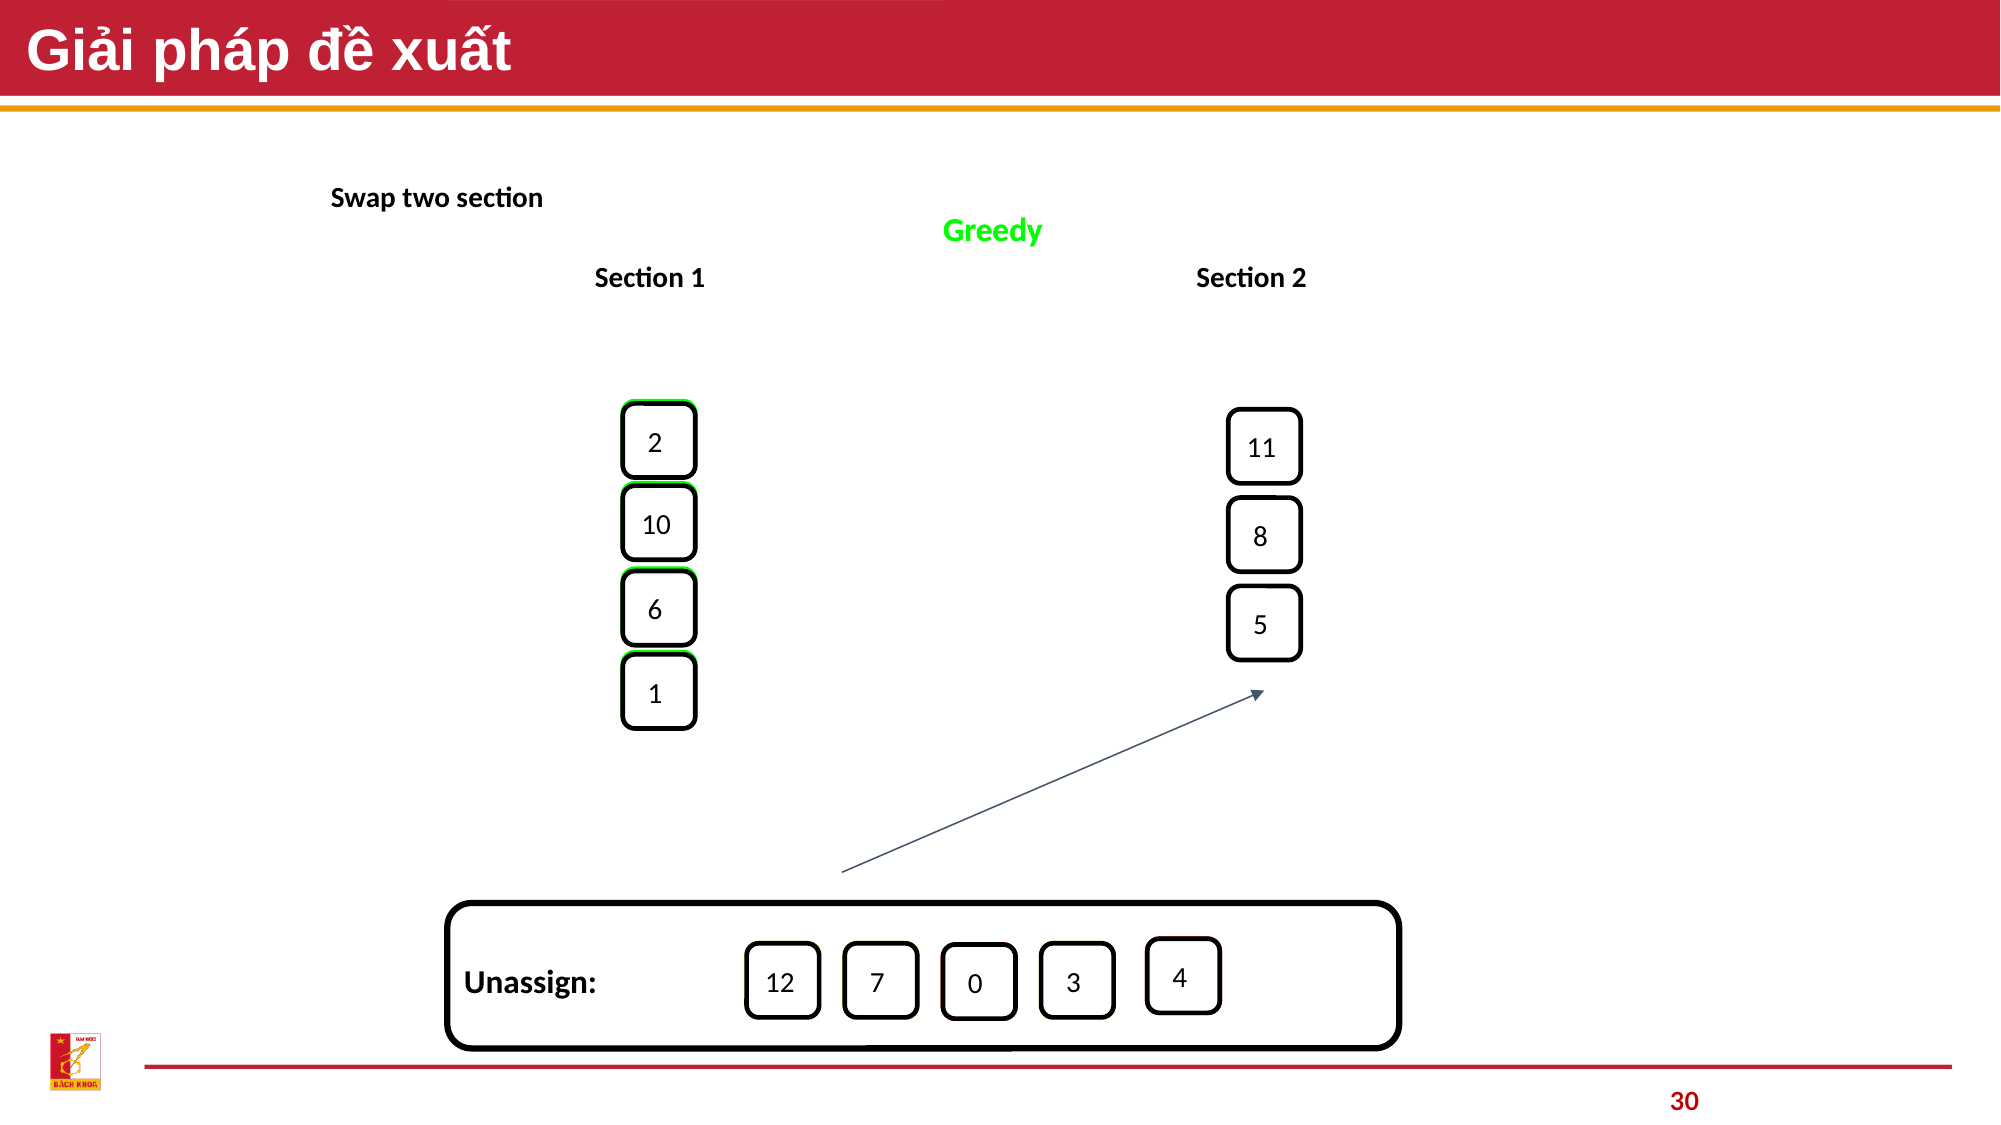

# Giải pháp đề xuất

Swap two section
Greedy
Greedy
Section 1
Section 2
 2
 2
11
10
10
 8
 6
 6
 5
 1
 1

 4
 4
12
12
 7
 7
 3
 3
 0
 0
Unassign:
30